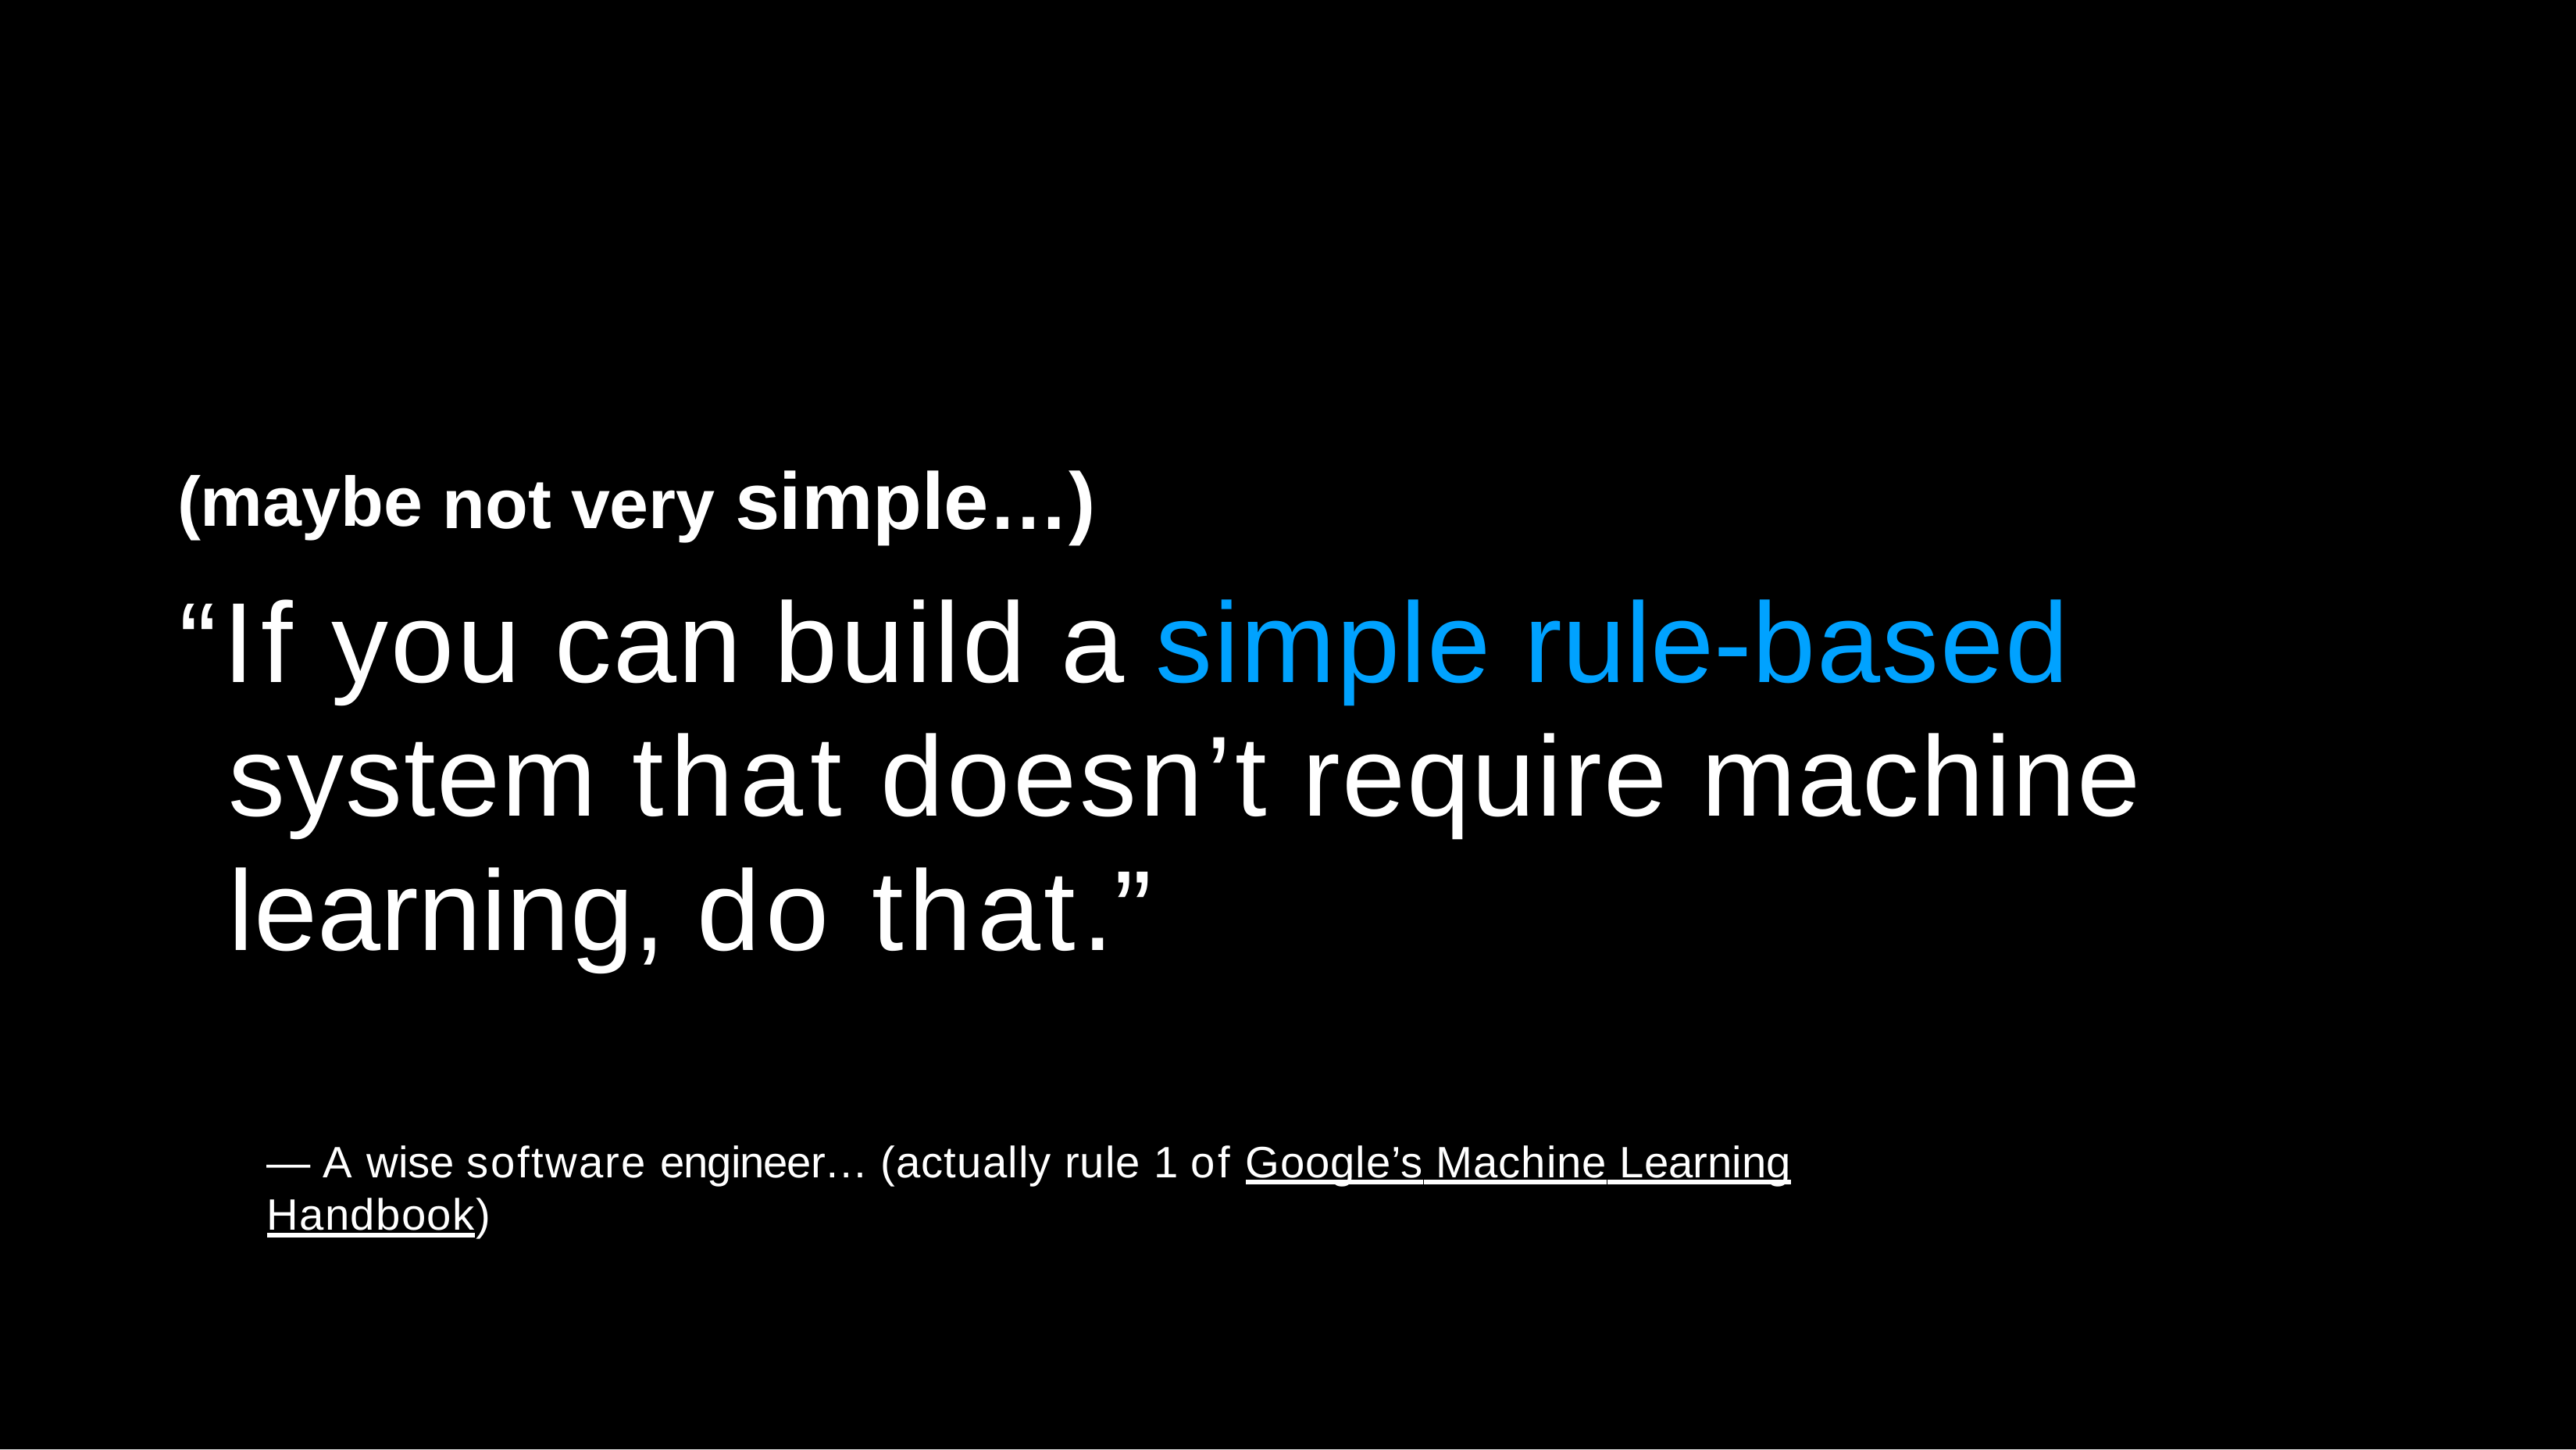

# (maybe not very simple…)
“If you can build a simple rule-based system that doesn’t require machine learning, do that.”
— A wise software engineer… (actually rule 1 of Google’s Machine Learning Handbook)